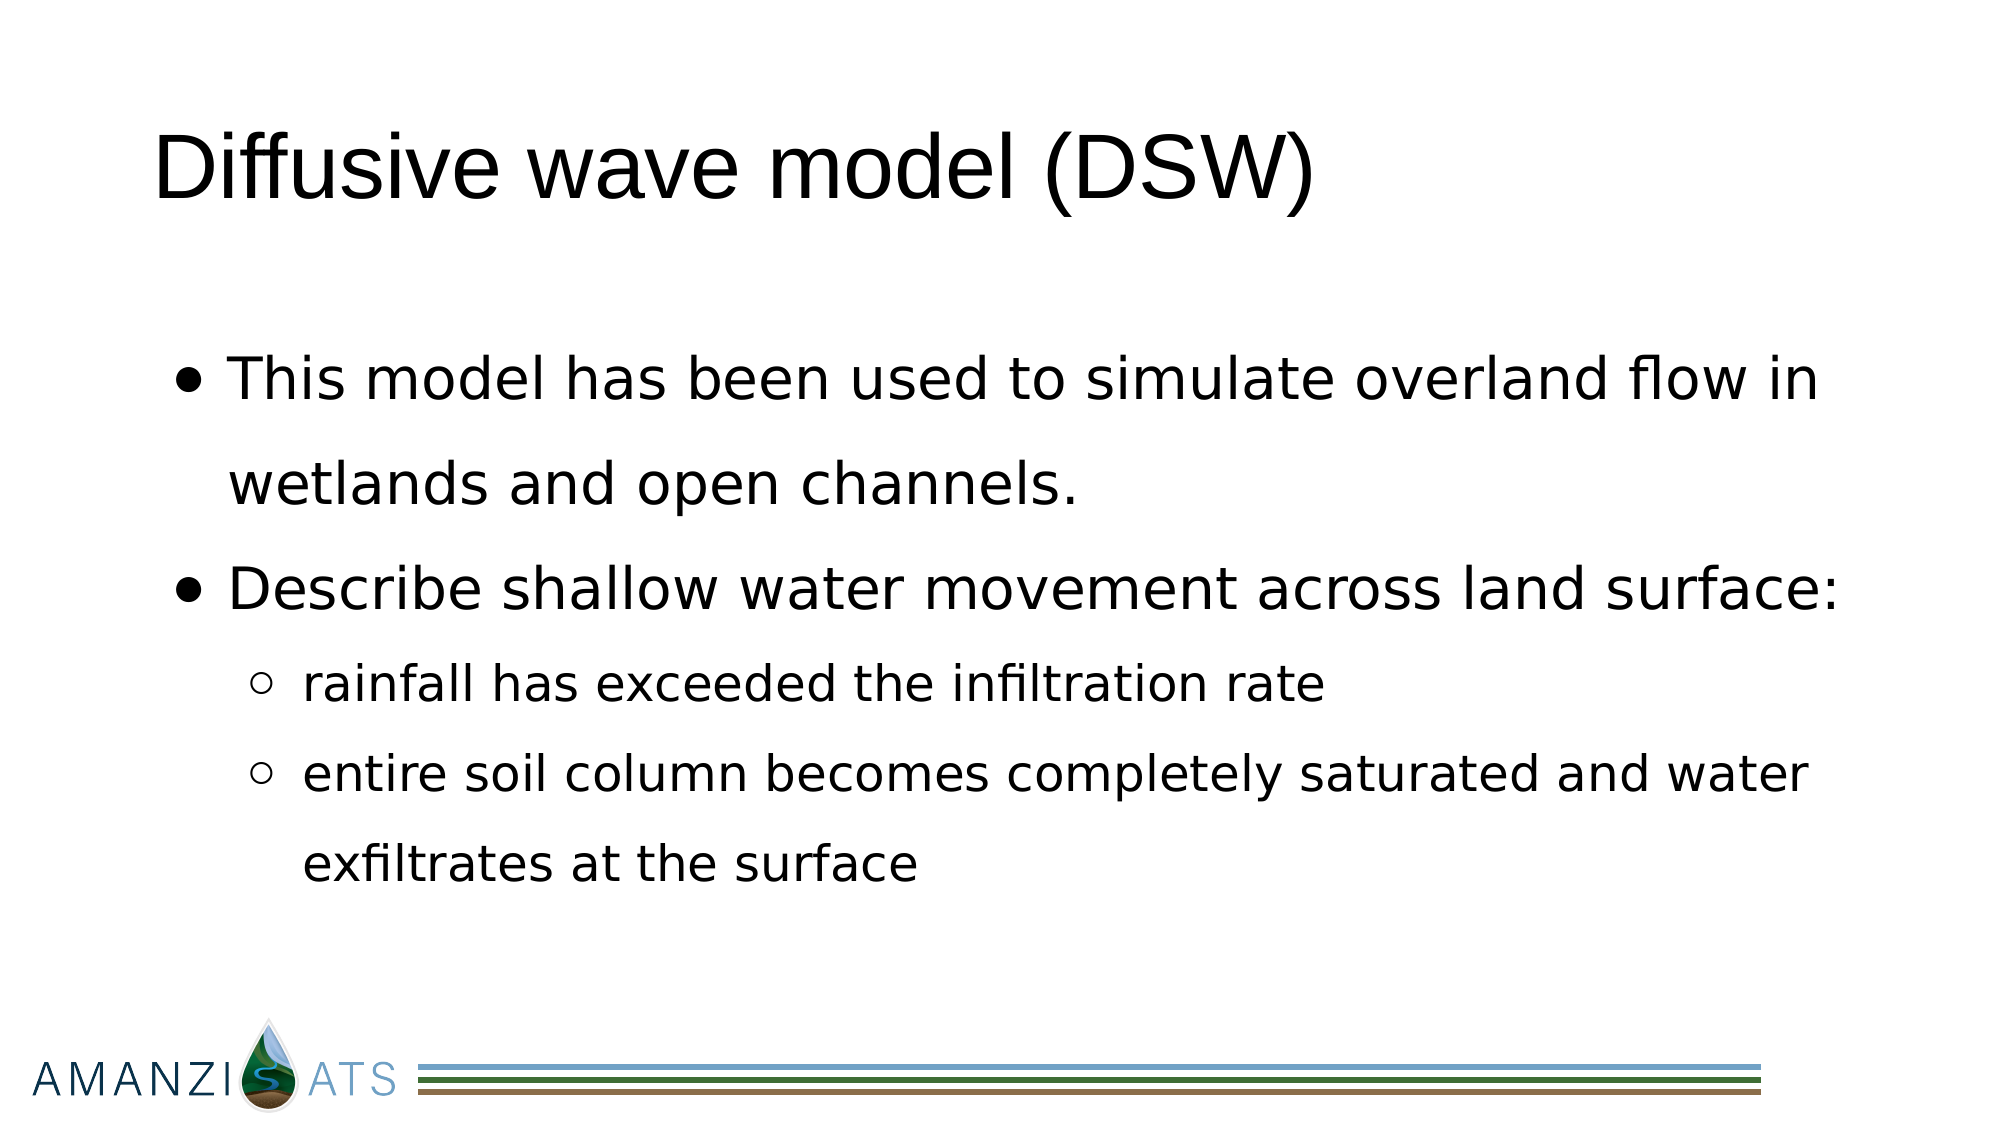

# Diffusive wave model (DSW)
This model has been used to simulate overland flow in wetlands and open channels.
Describe shallow water movement across land surface:
rainfall has exceeded the infiltration rate
entire soil column becomes completely saturated and water exfiltrates at the surface